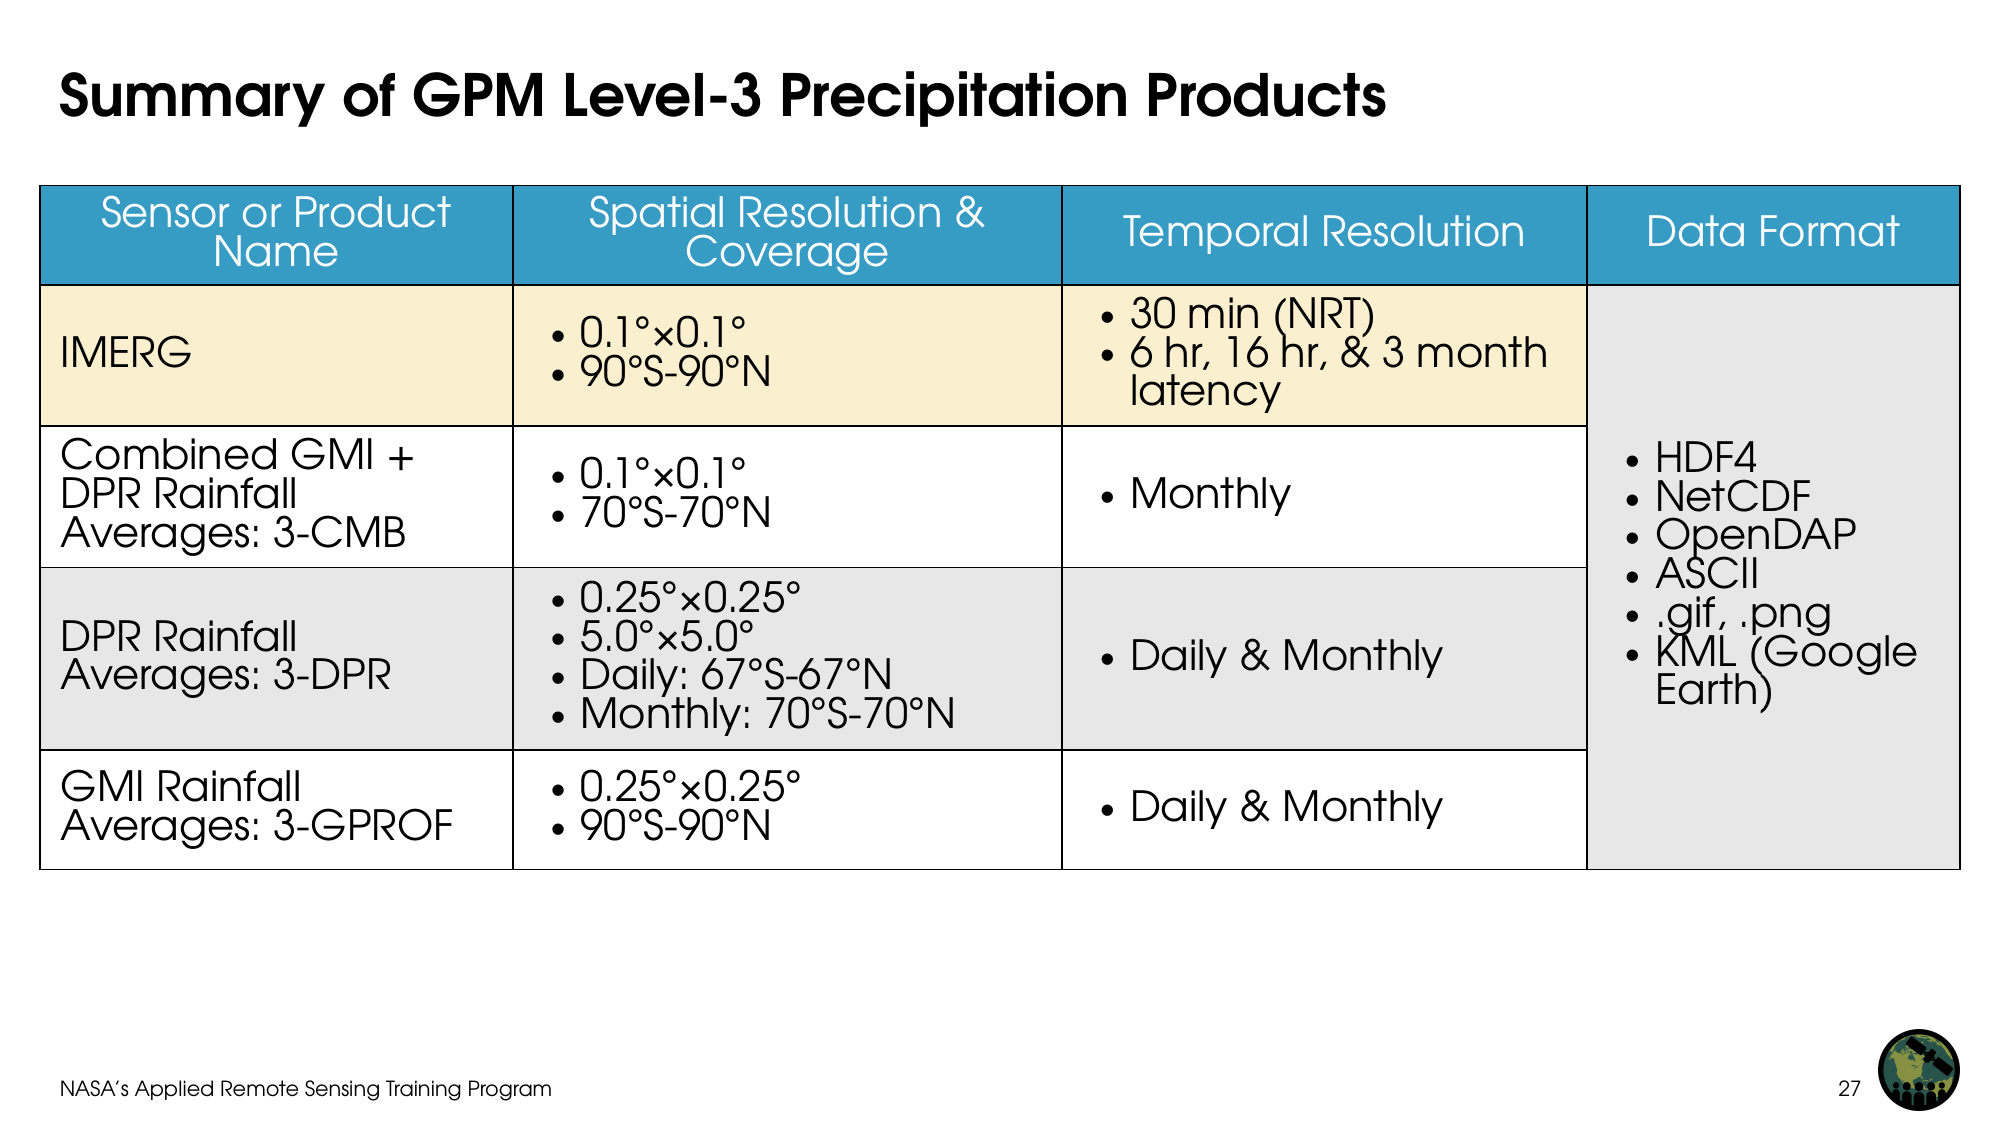

# Summary of GPM Level-3 Precipitation Products
| Sensor or Product Name | Spatial Resolution & Coverage | Temporal Resolution | Data Format |
| --- | --- | --- | --- |
| IMERG | 0.1°×0.1° 90°S-90°N | 30 min (NRT) 6 hr, 16 hr, & 3 month latency | HDF4 NetCDF OpenDAP ASCII .gif, .png KML (Google Earth) |
| Combined GMI + DPR Rainfall Averages: 3-CMB | 0.1°×0.1° 70°S-70°N | Monthly |  |
| DPR Rainfall Averages: 3-DPR | 0.25°×0.25° 5.0°×5.0° Daily: 67°S-67°N Monthly: 70°S-70°N | Daily & Monthly |  |
| GMI Rainfall Averages: 3-GPROF | 0.25°×0.25° 90°S-90°N | Daily & Monthly |  |